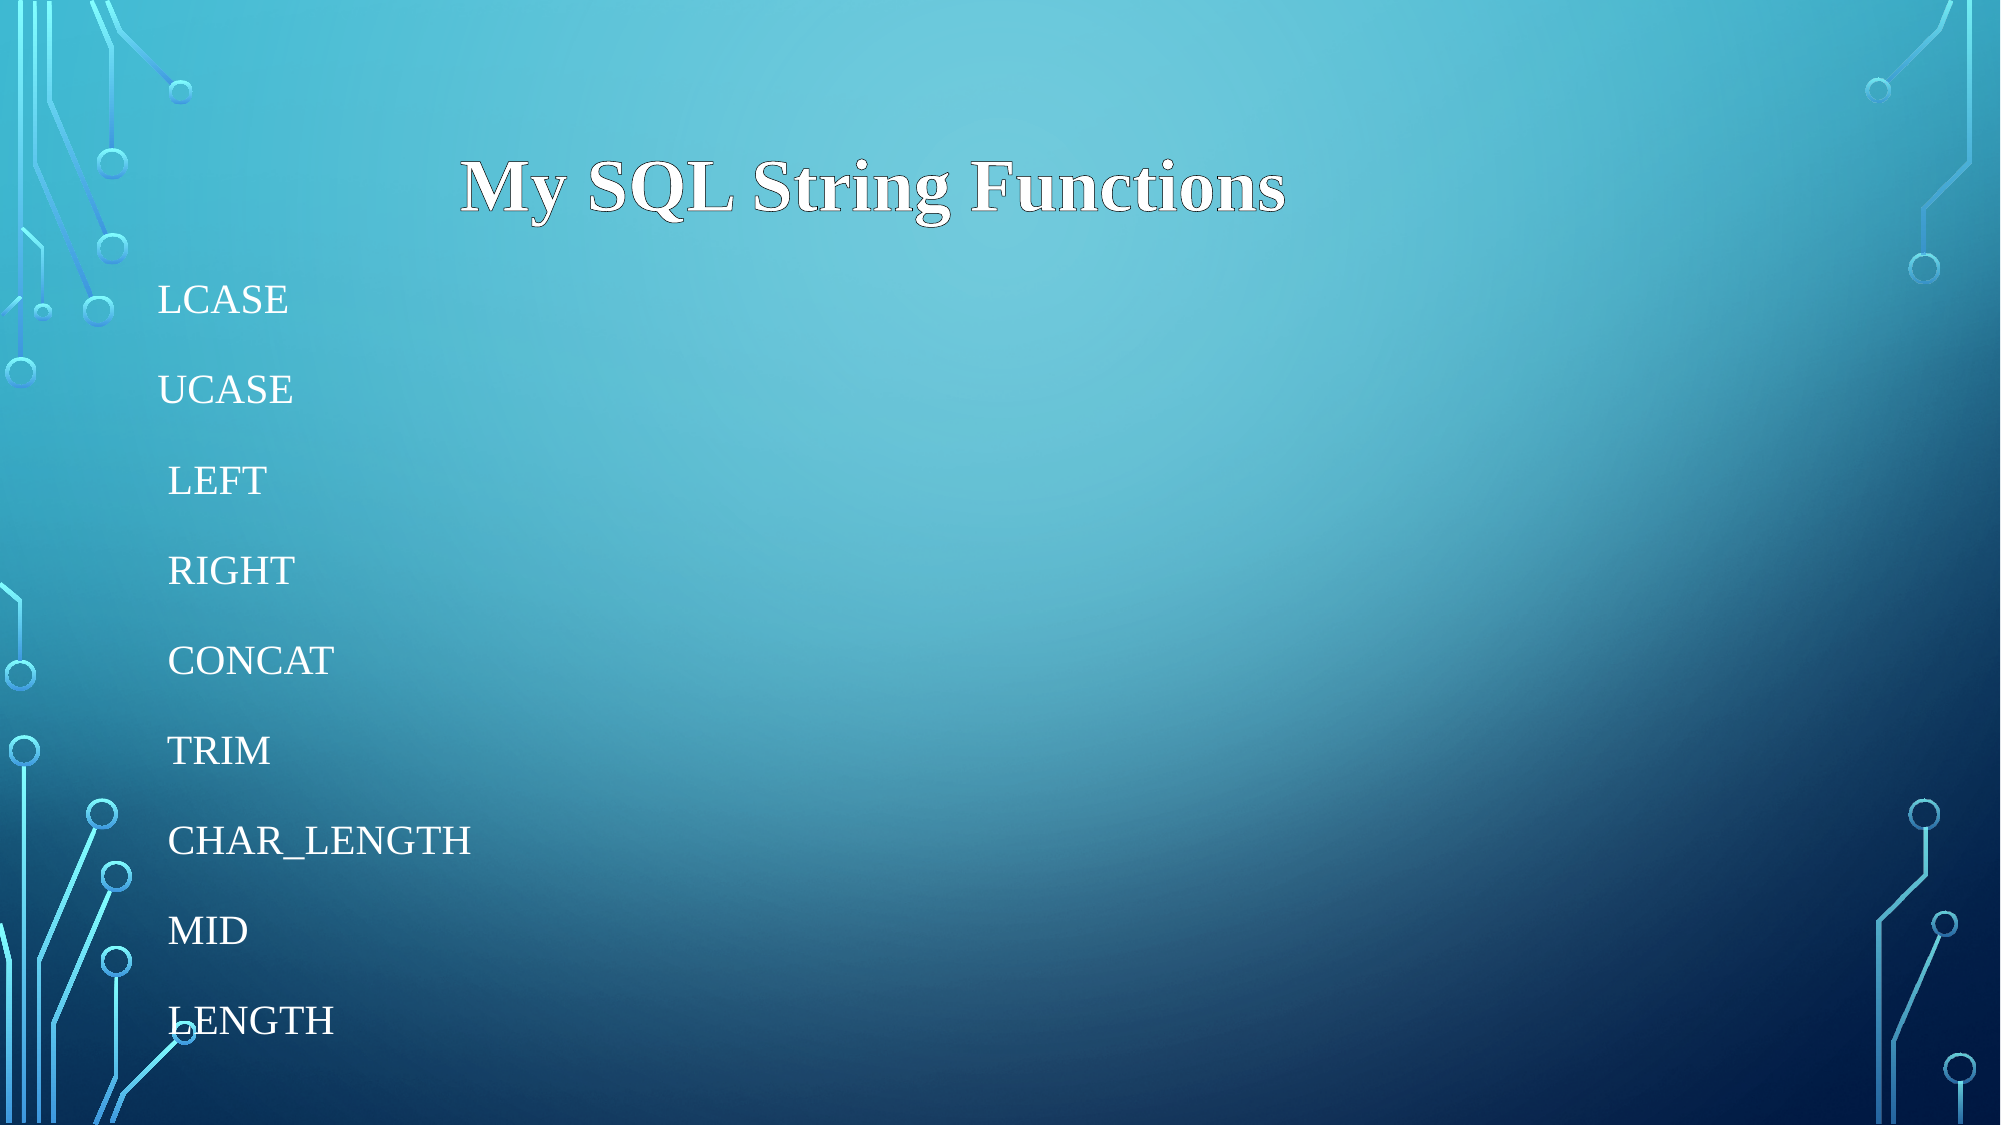

My SQL String Functions
# Lcase Ucase Left Right Concat Trim Char_Length Mid Length